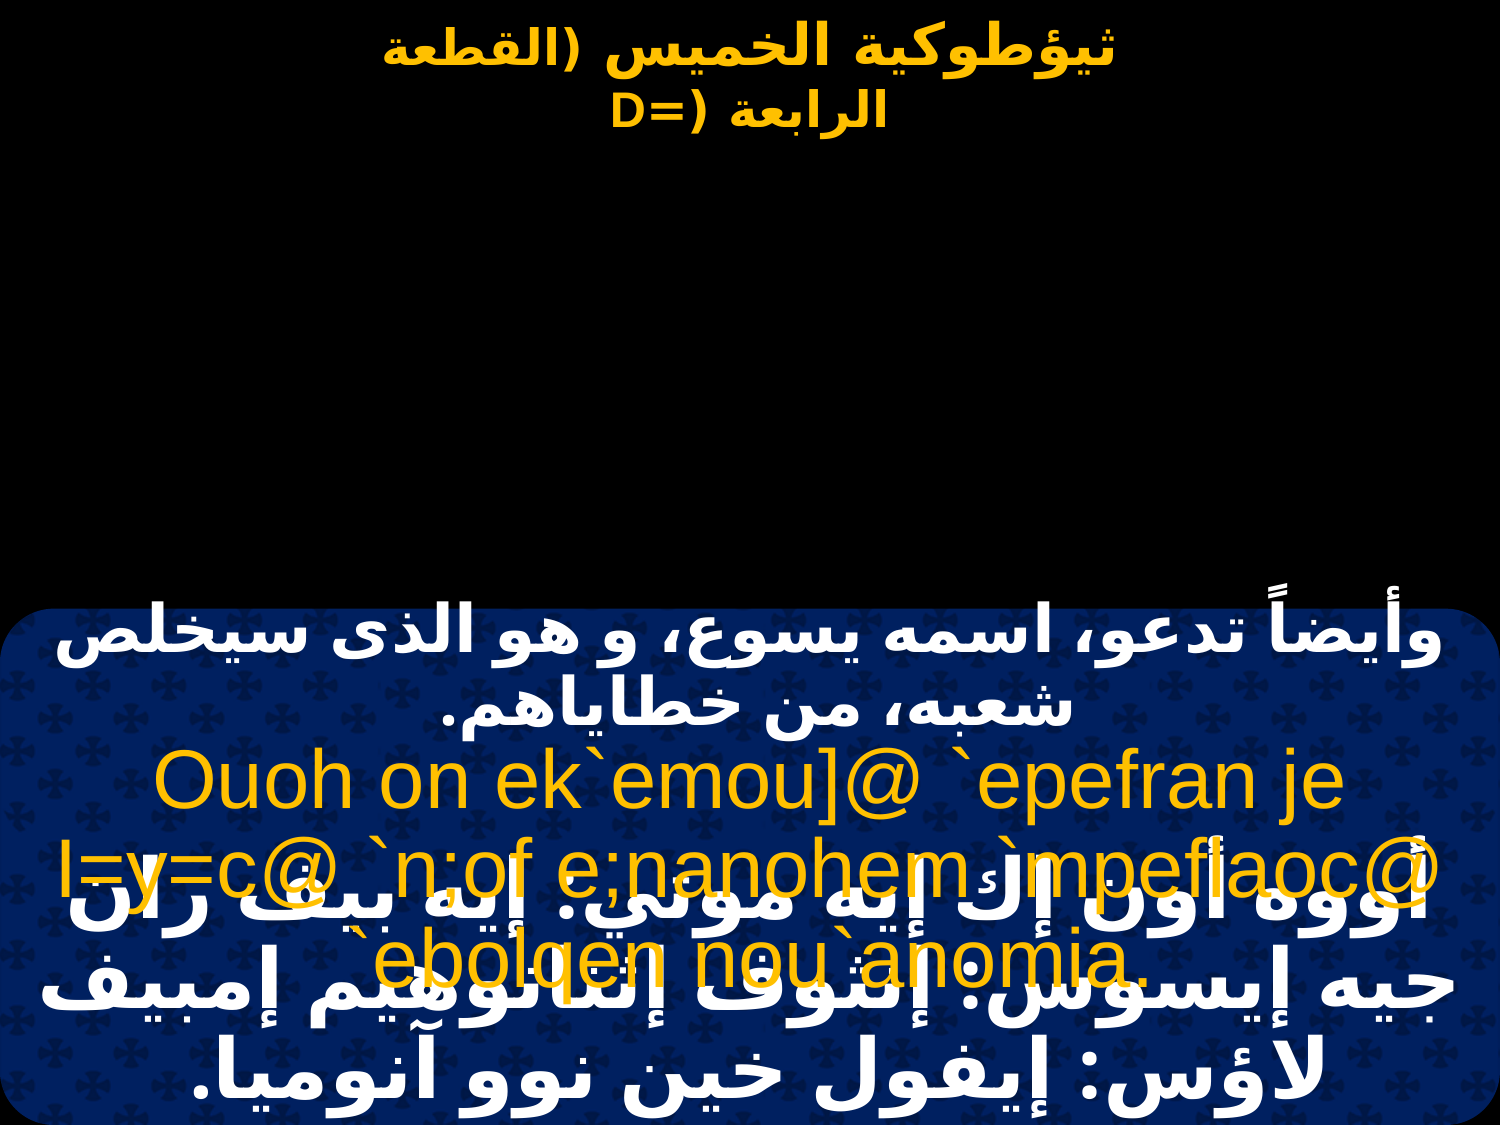

وأيضاً تدعو، اسمه يسوع، و هو الذى سيخلص شعبه، من خطاياهم.
Ouoh on ek`emou]@ `epefran je I=y=c@ `n;of e;nanohem `mpeflaoc@ `ebolqen nou`anomia.
أووه أون إك إيه موتي: إيه بيف ران جيه إيسوس: إنثوف إثنانوهيم إمبيف لاؤس: إيفول خين نوو آنوميا.